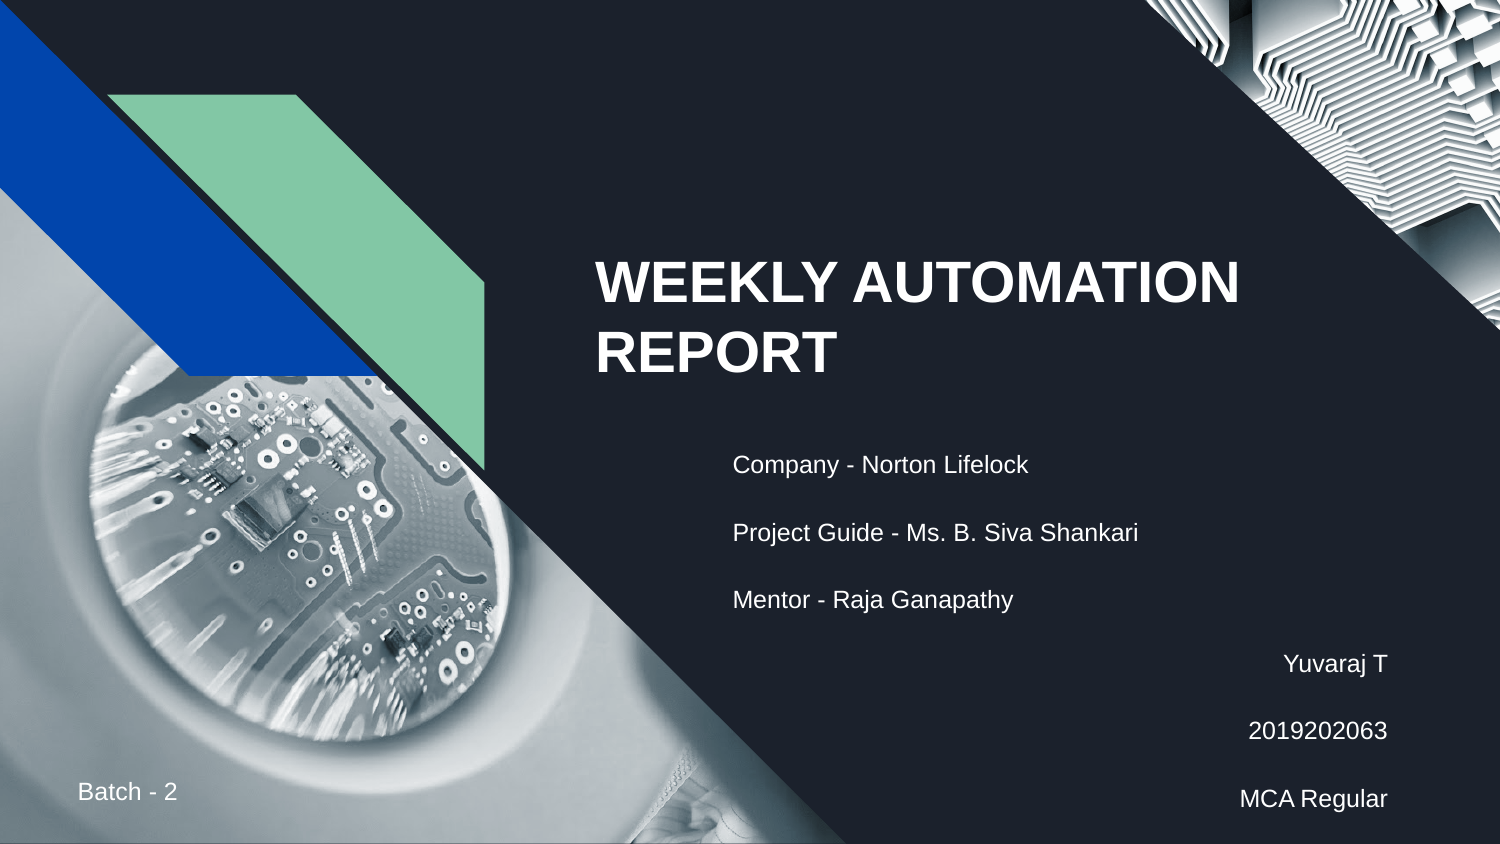

# WEEKLY AUTOMATION REPORT
Company - Norton Lifelock
Project Guide - Ms. B. Siva Shankari
Mentor - Raja Ganapathy
Yuvaraj T
2019202063
MCA Regular

Batch - 2